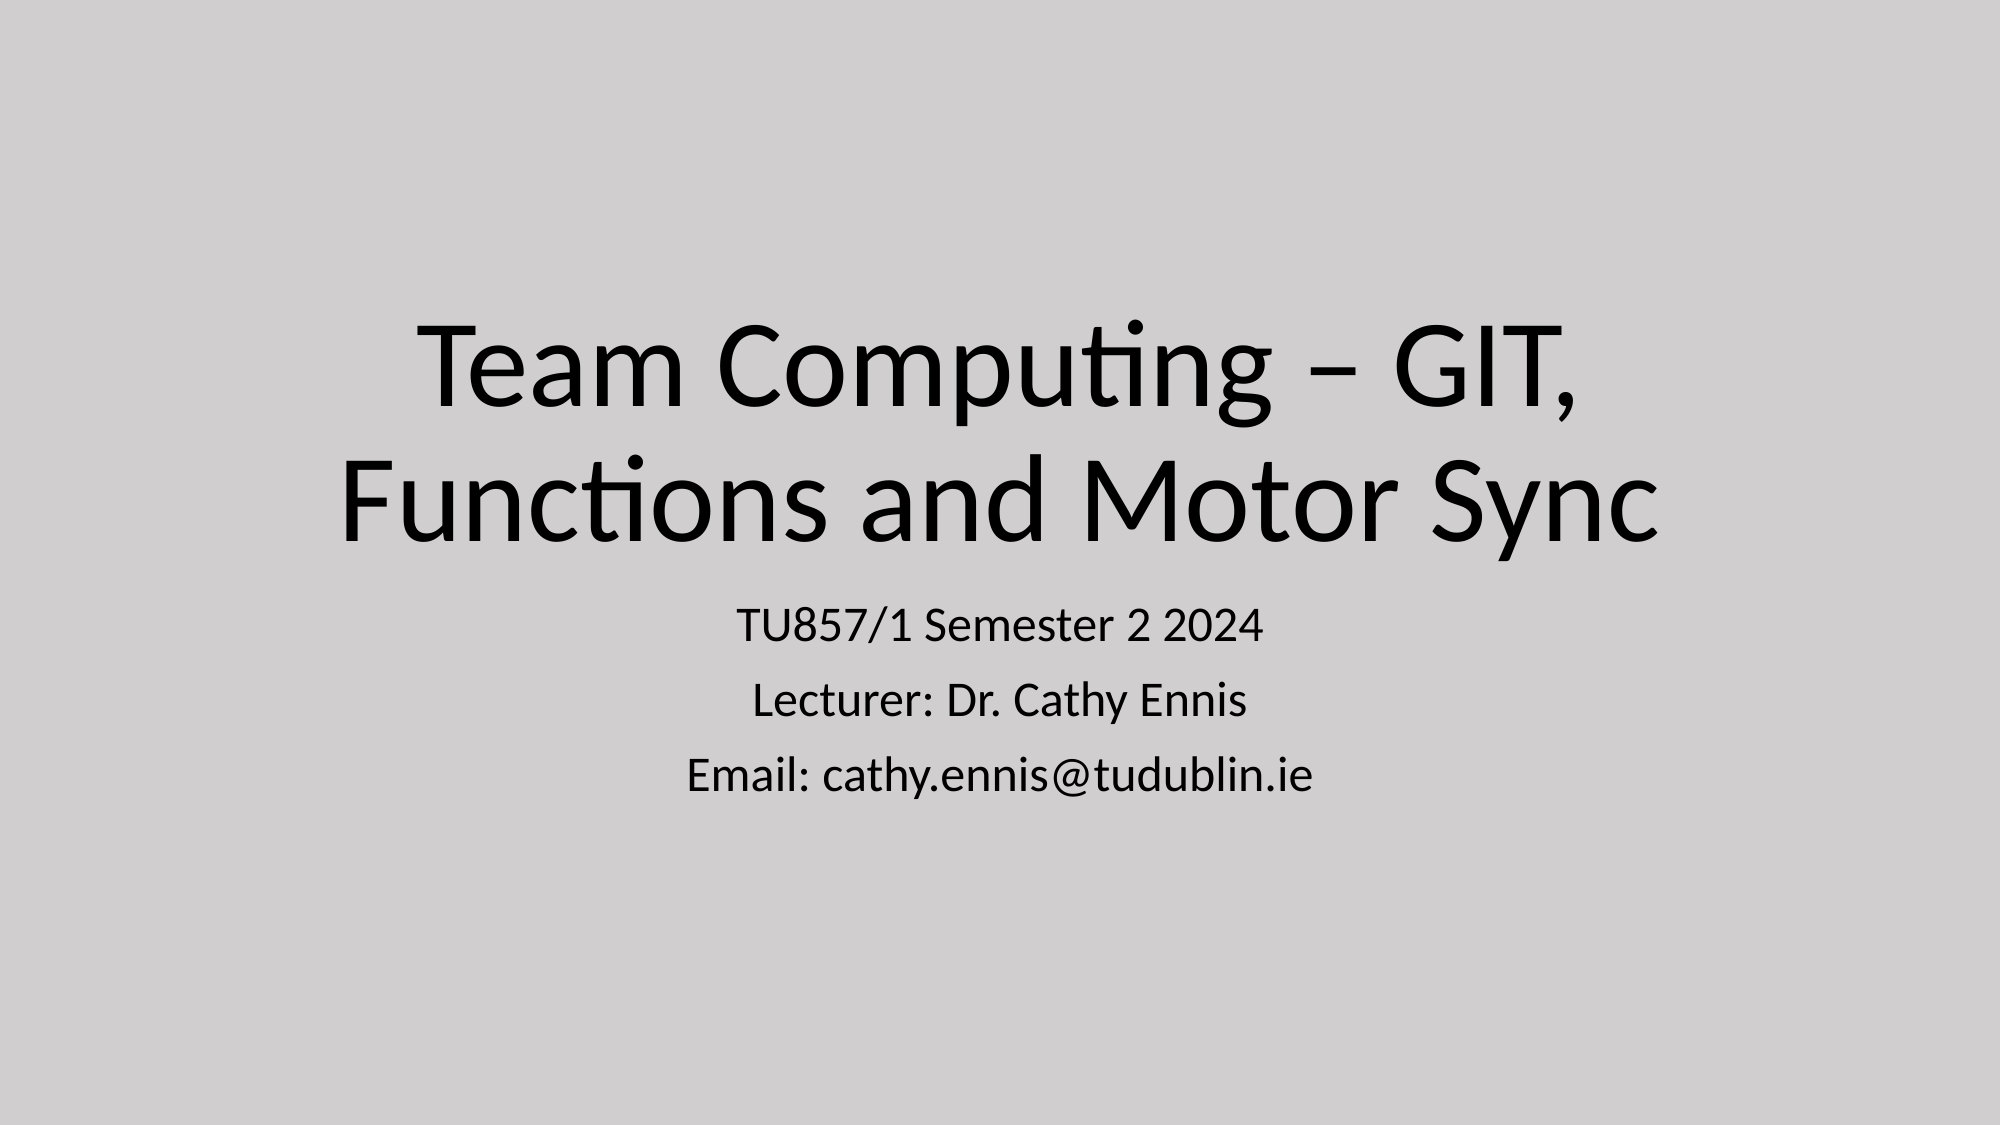

# Team Computing – GIT, Functions and Motor Sync
TU857/1 Semester 2 2024
Lecturer: Dr. Cathy Ennis
Email: cathy.ennis@tudublin.ie